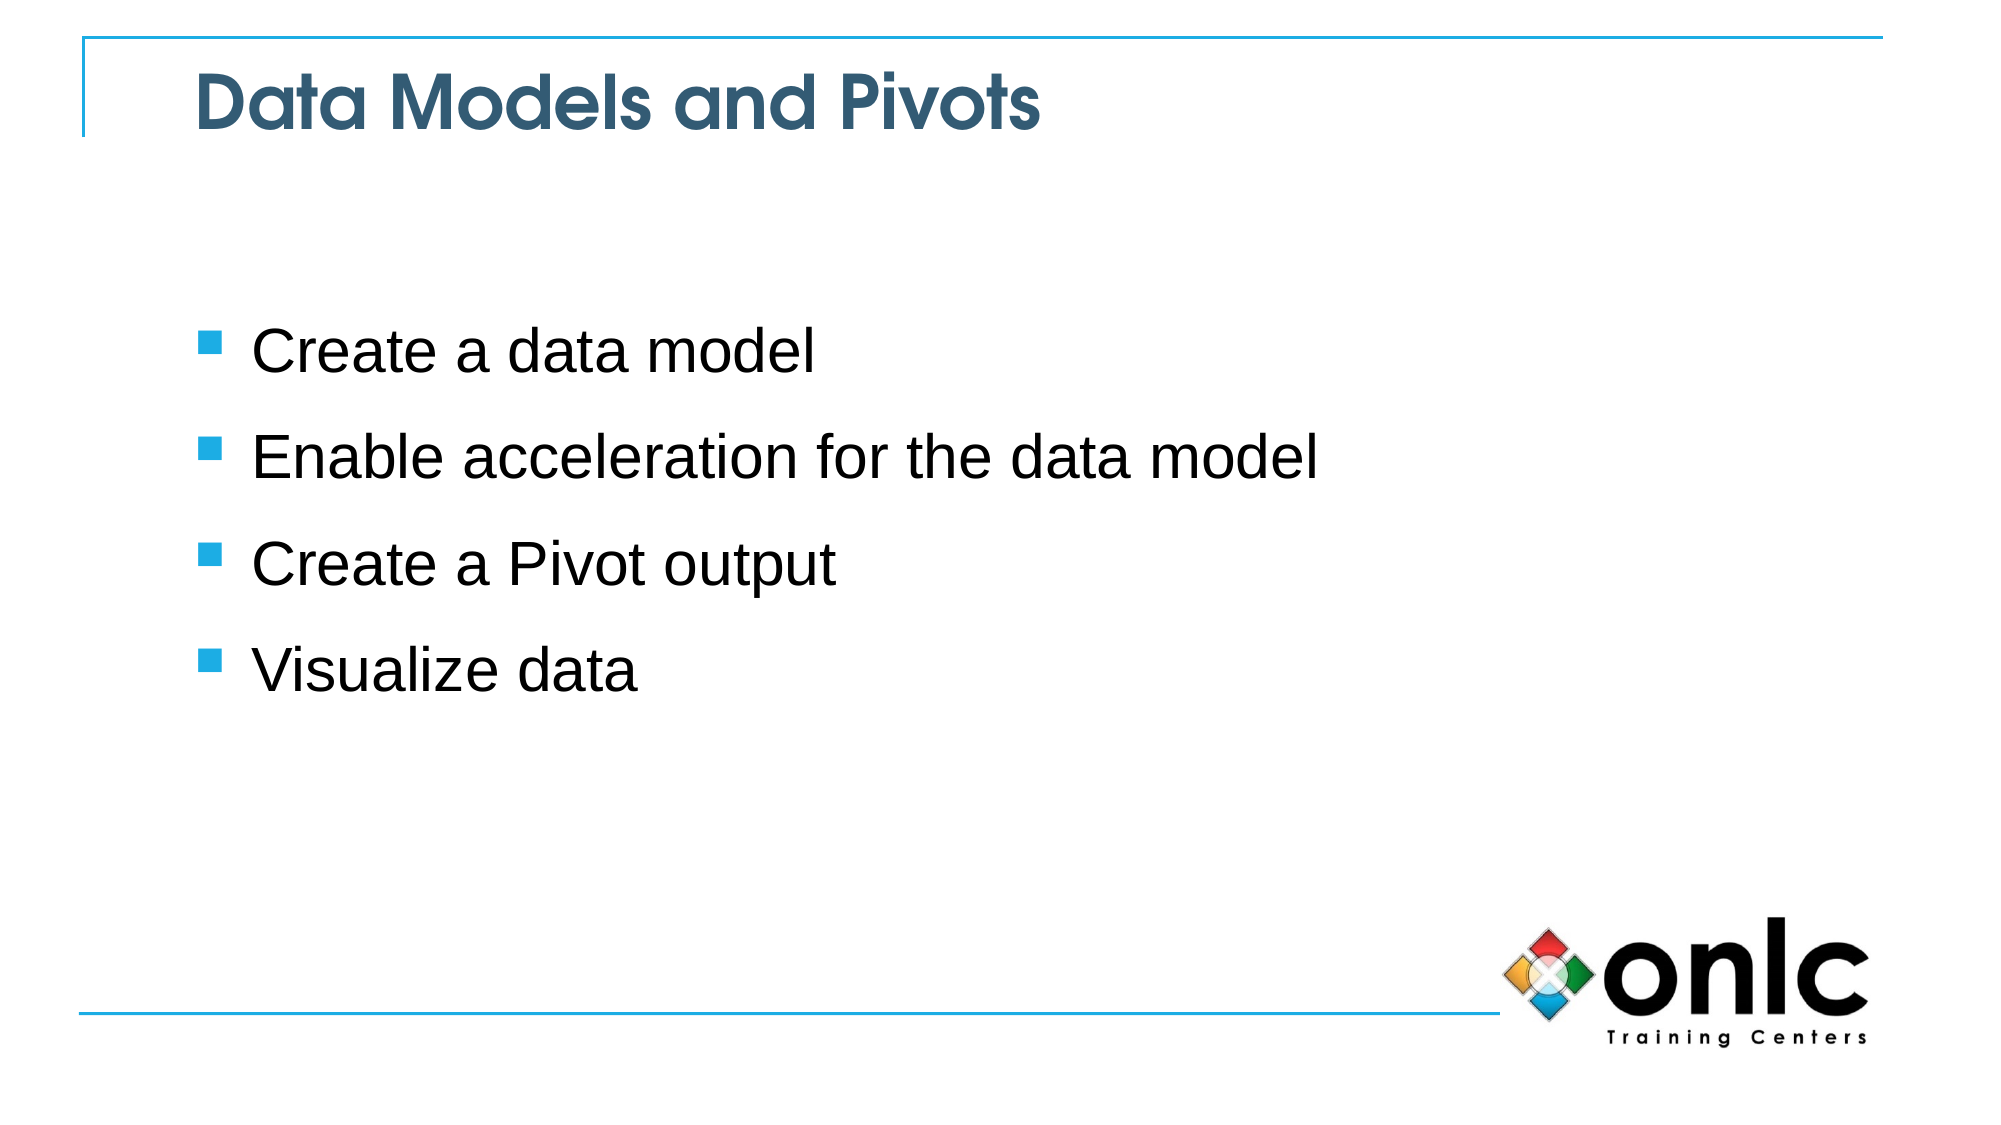

# Data Models and Pivots
Create a data model
Enable acceleration for the data model
Create a Pivot output
Visualize data